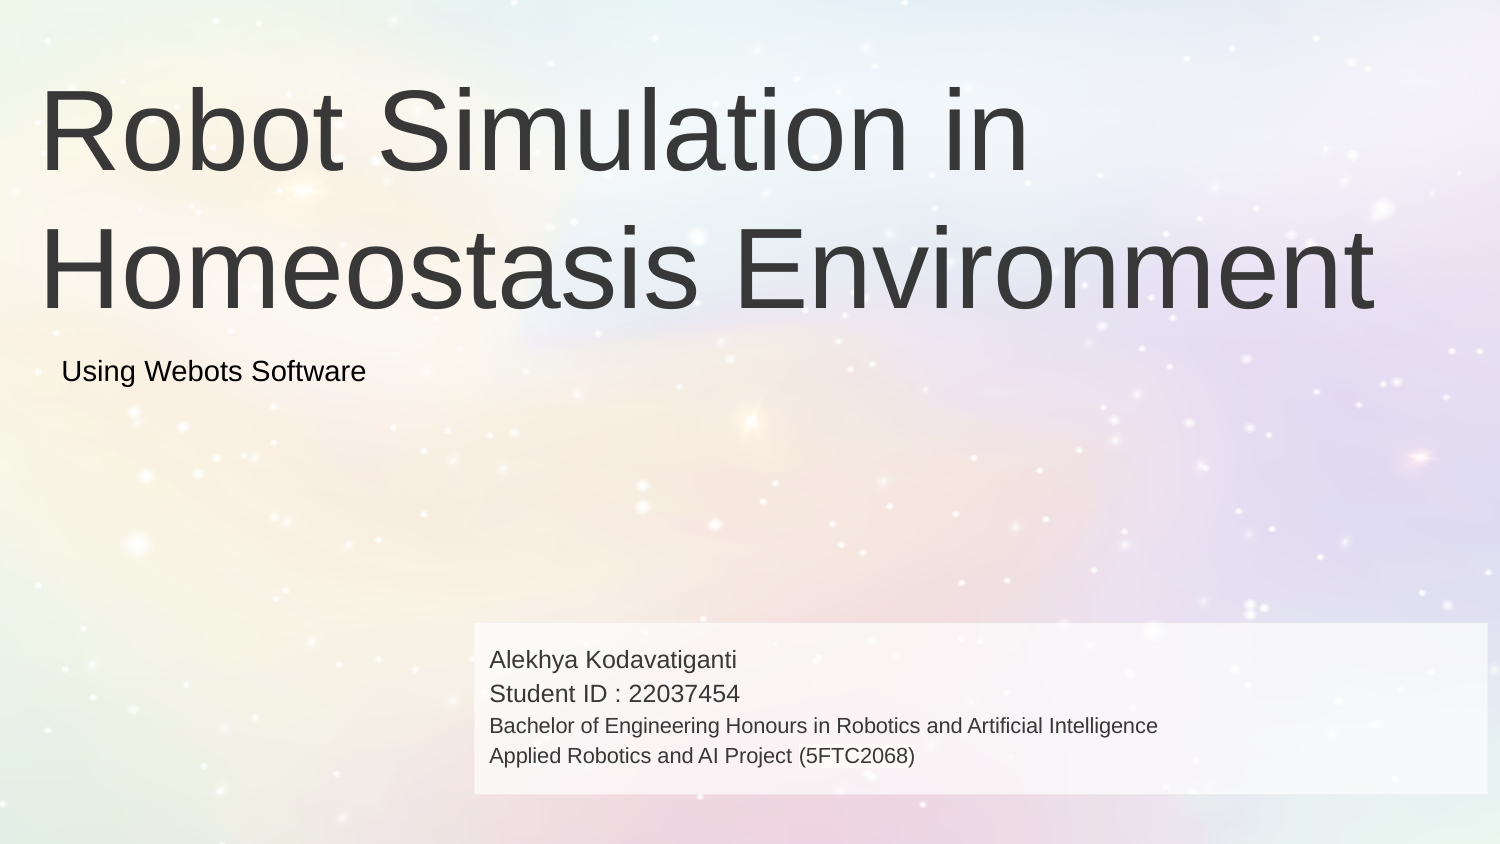

# Robot Simulation in Homeostasis Environment
Using Webots Software

Alekhya Kodavatiganti
Student ID : 22037454
Bachelor of Engineering Honours in Robotics and Artificial Intelligence
Applied Robotics and AI Project (5FTC2068)